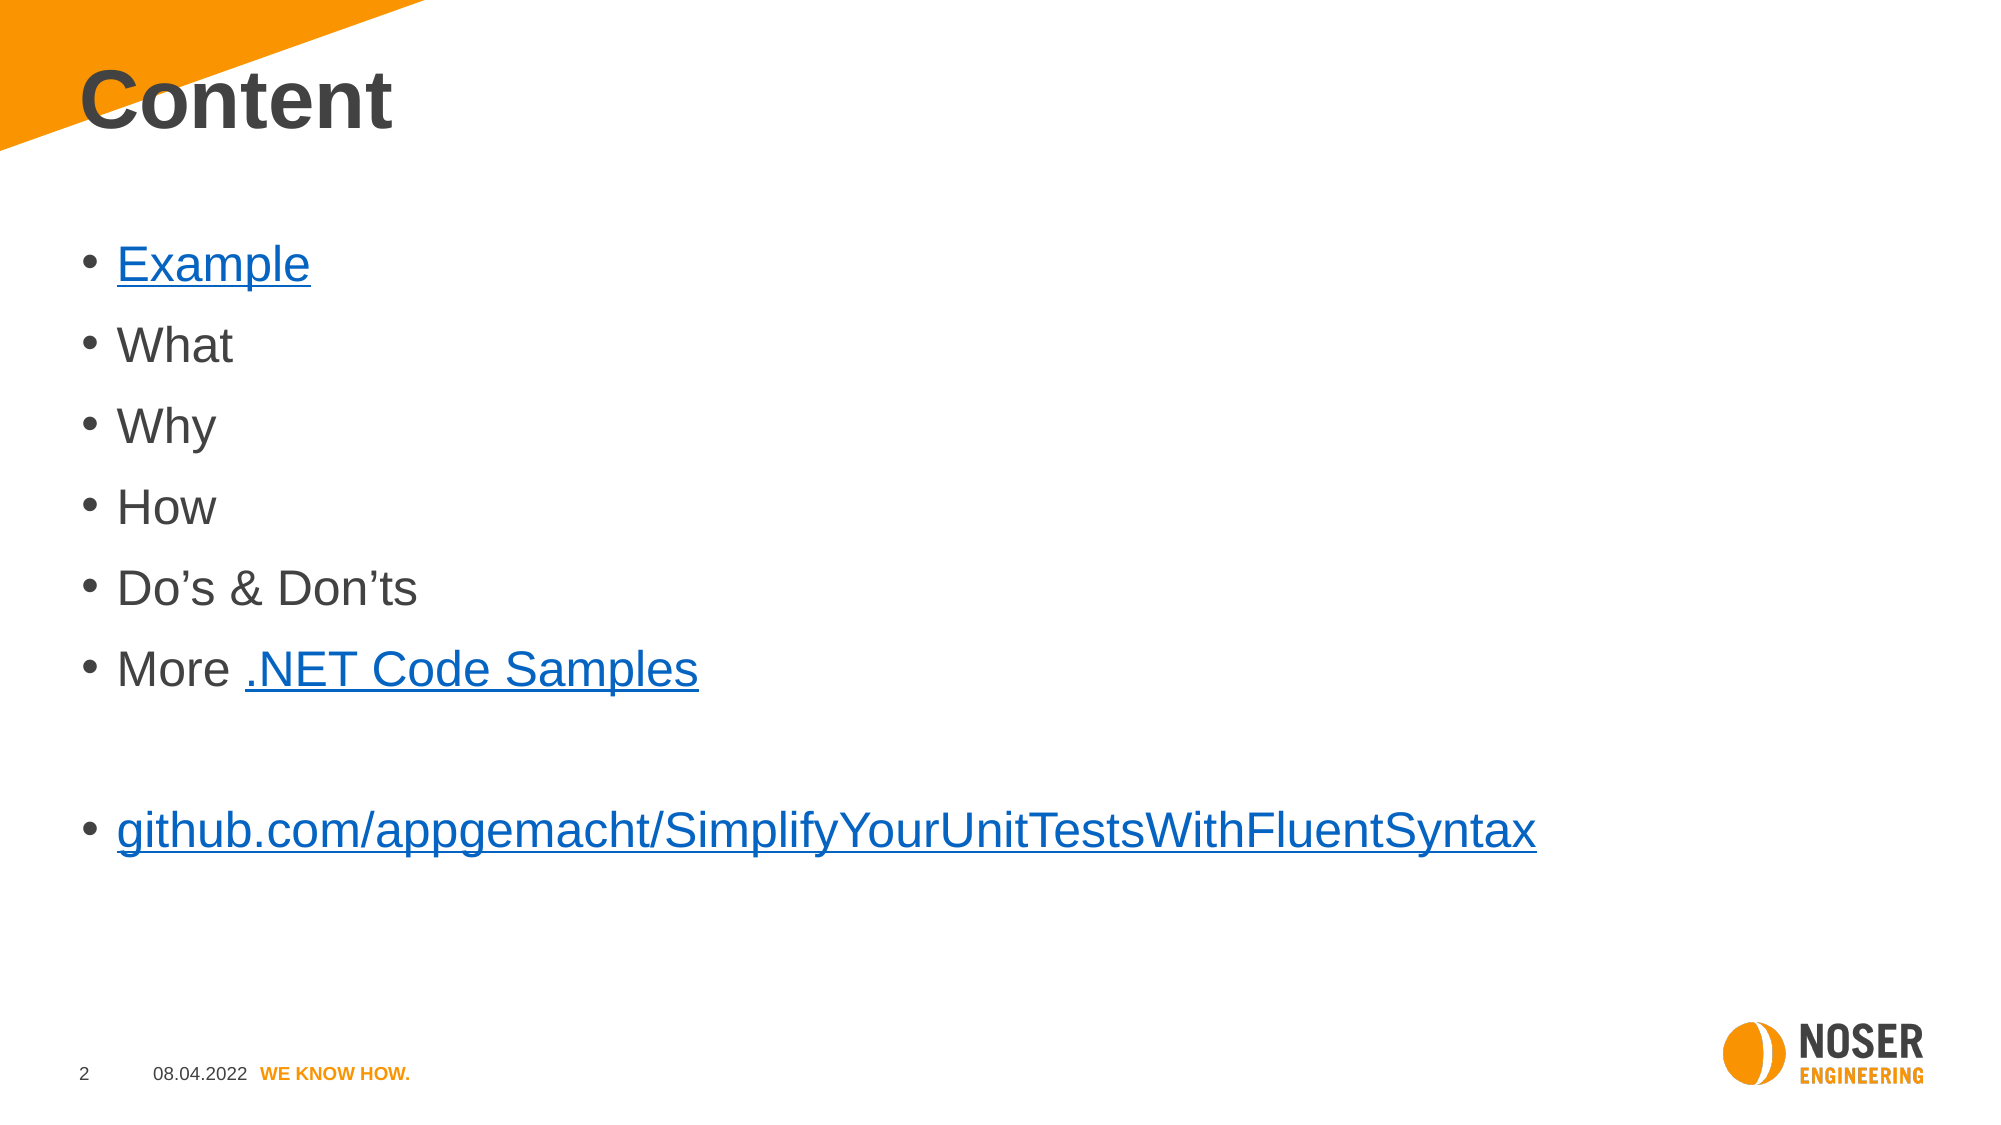

# Content
Example
What
Why
How
Do’s & Don’ts
More .NET Code Samples

github.com/appgemacht/SimplifyYourUnitTestsWithFluentSyntax

2
08.04.2022
WE KNOW HOW.